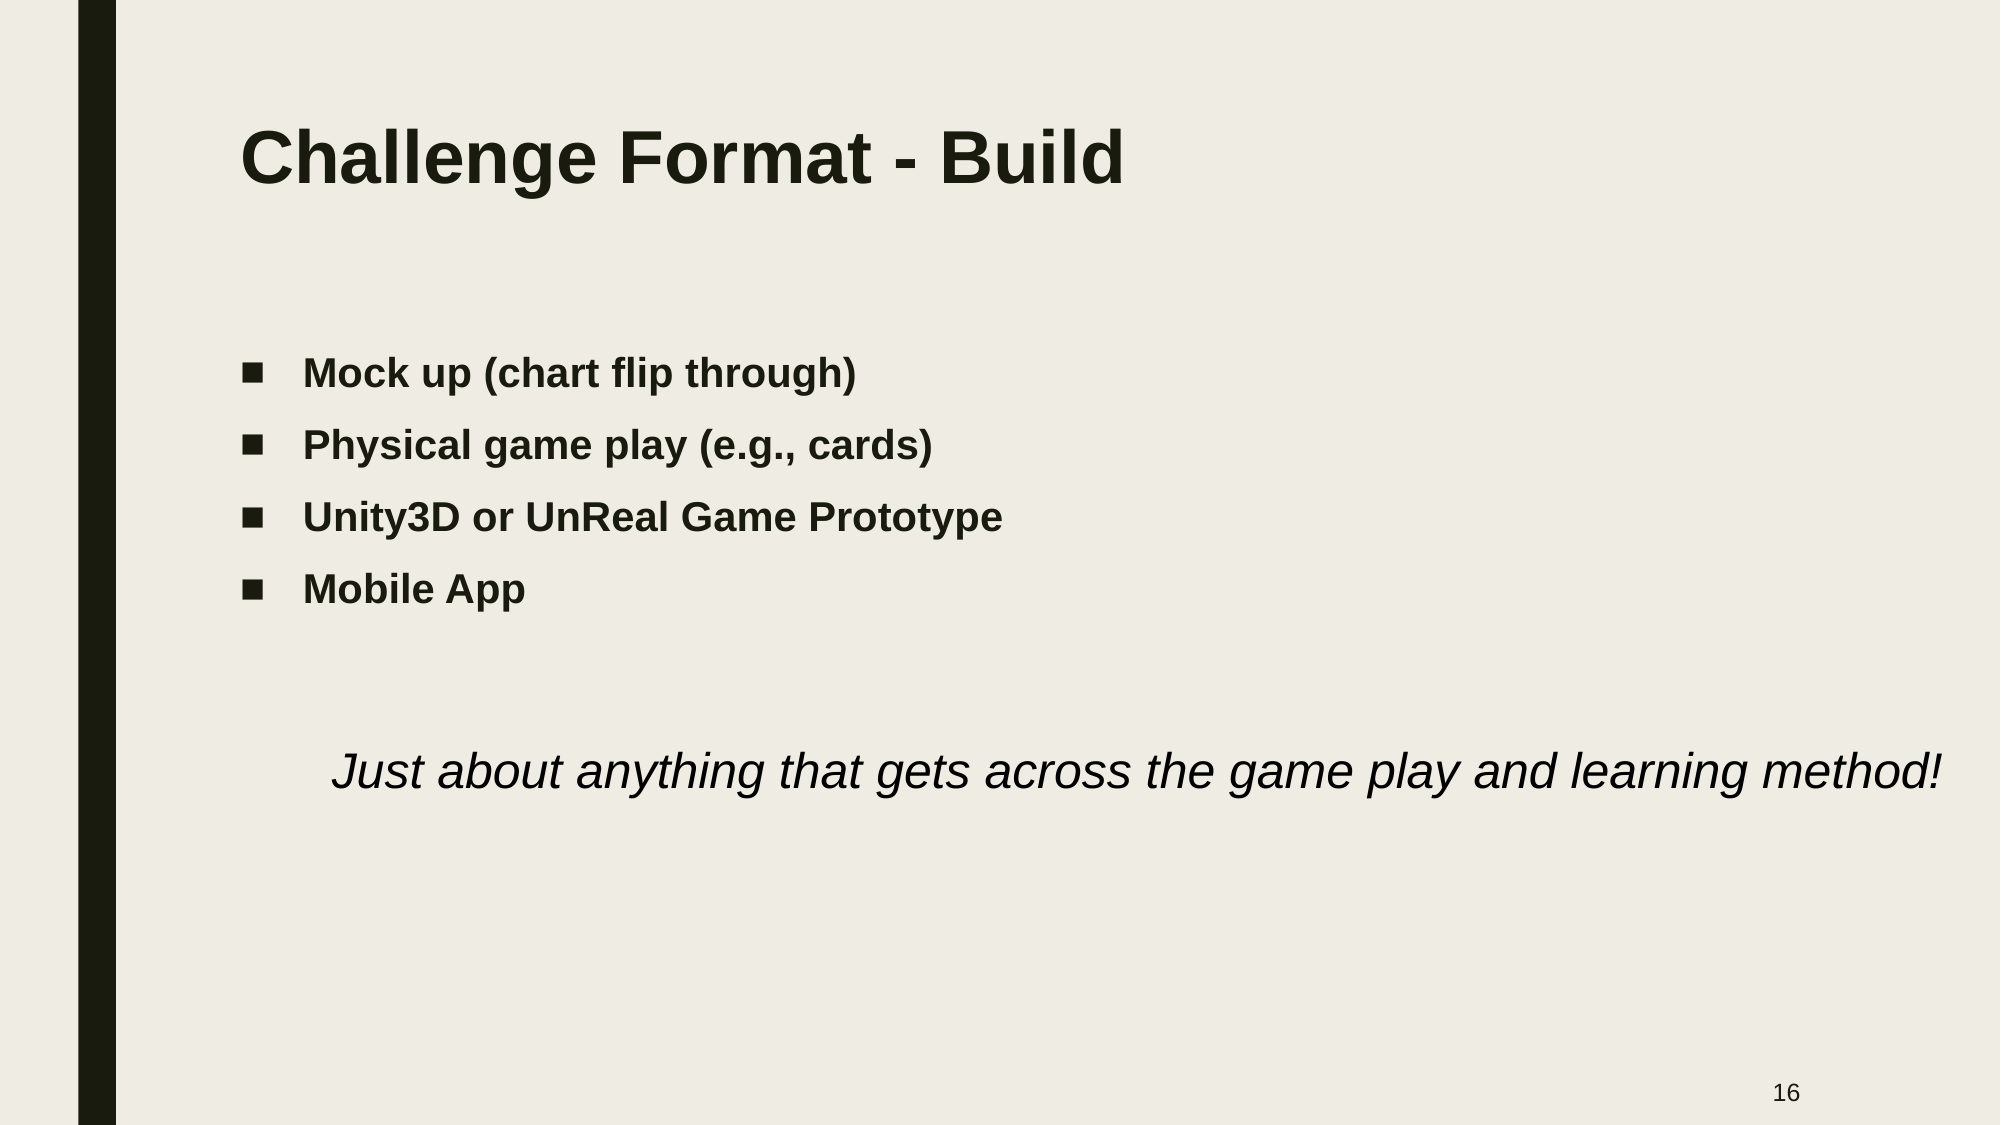

# Challenge Format - Build
Mock up (chart flip through)
Physical game play (e.g., cards)
Unity3D or UnReal Game Prototype
Mobile App
Just about anything that gets across the game play and learning method!
16